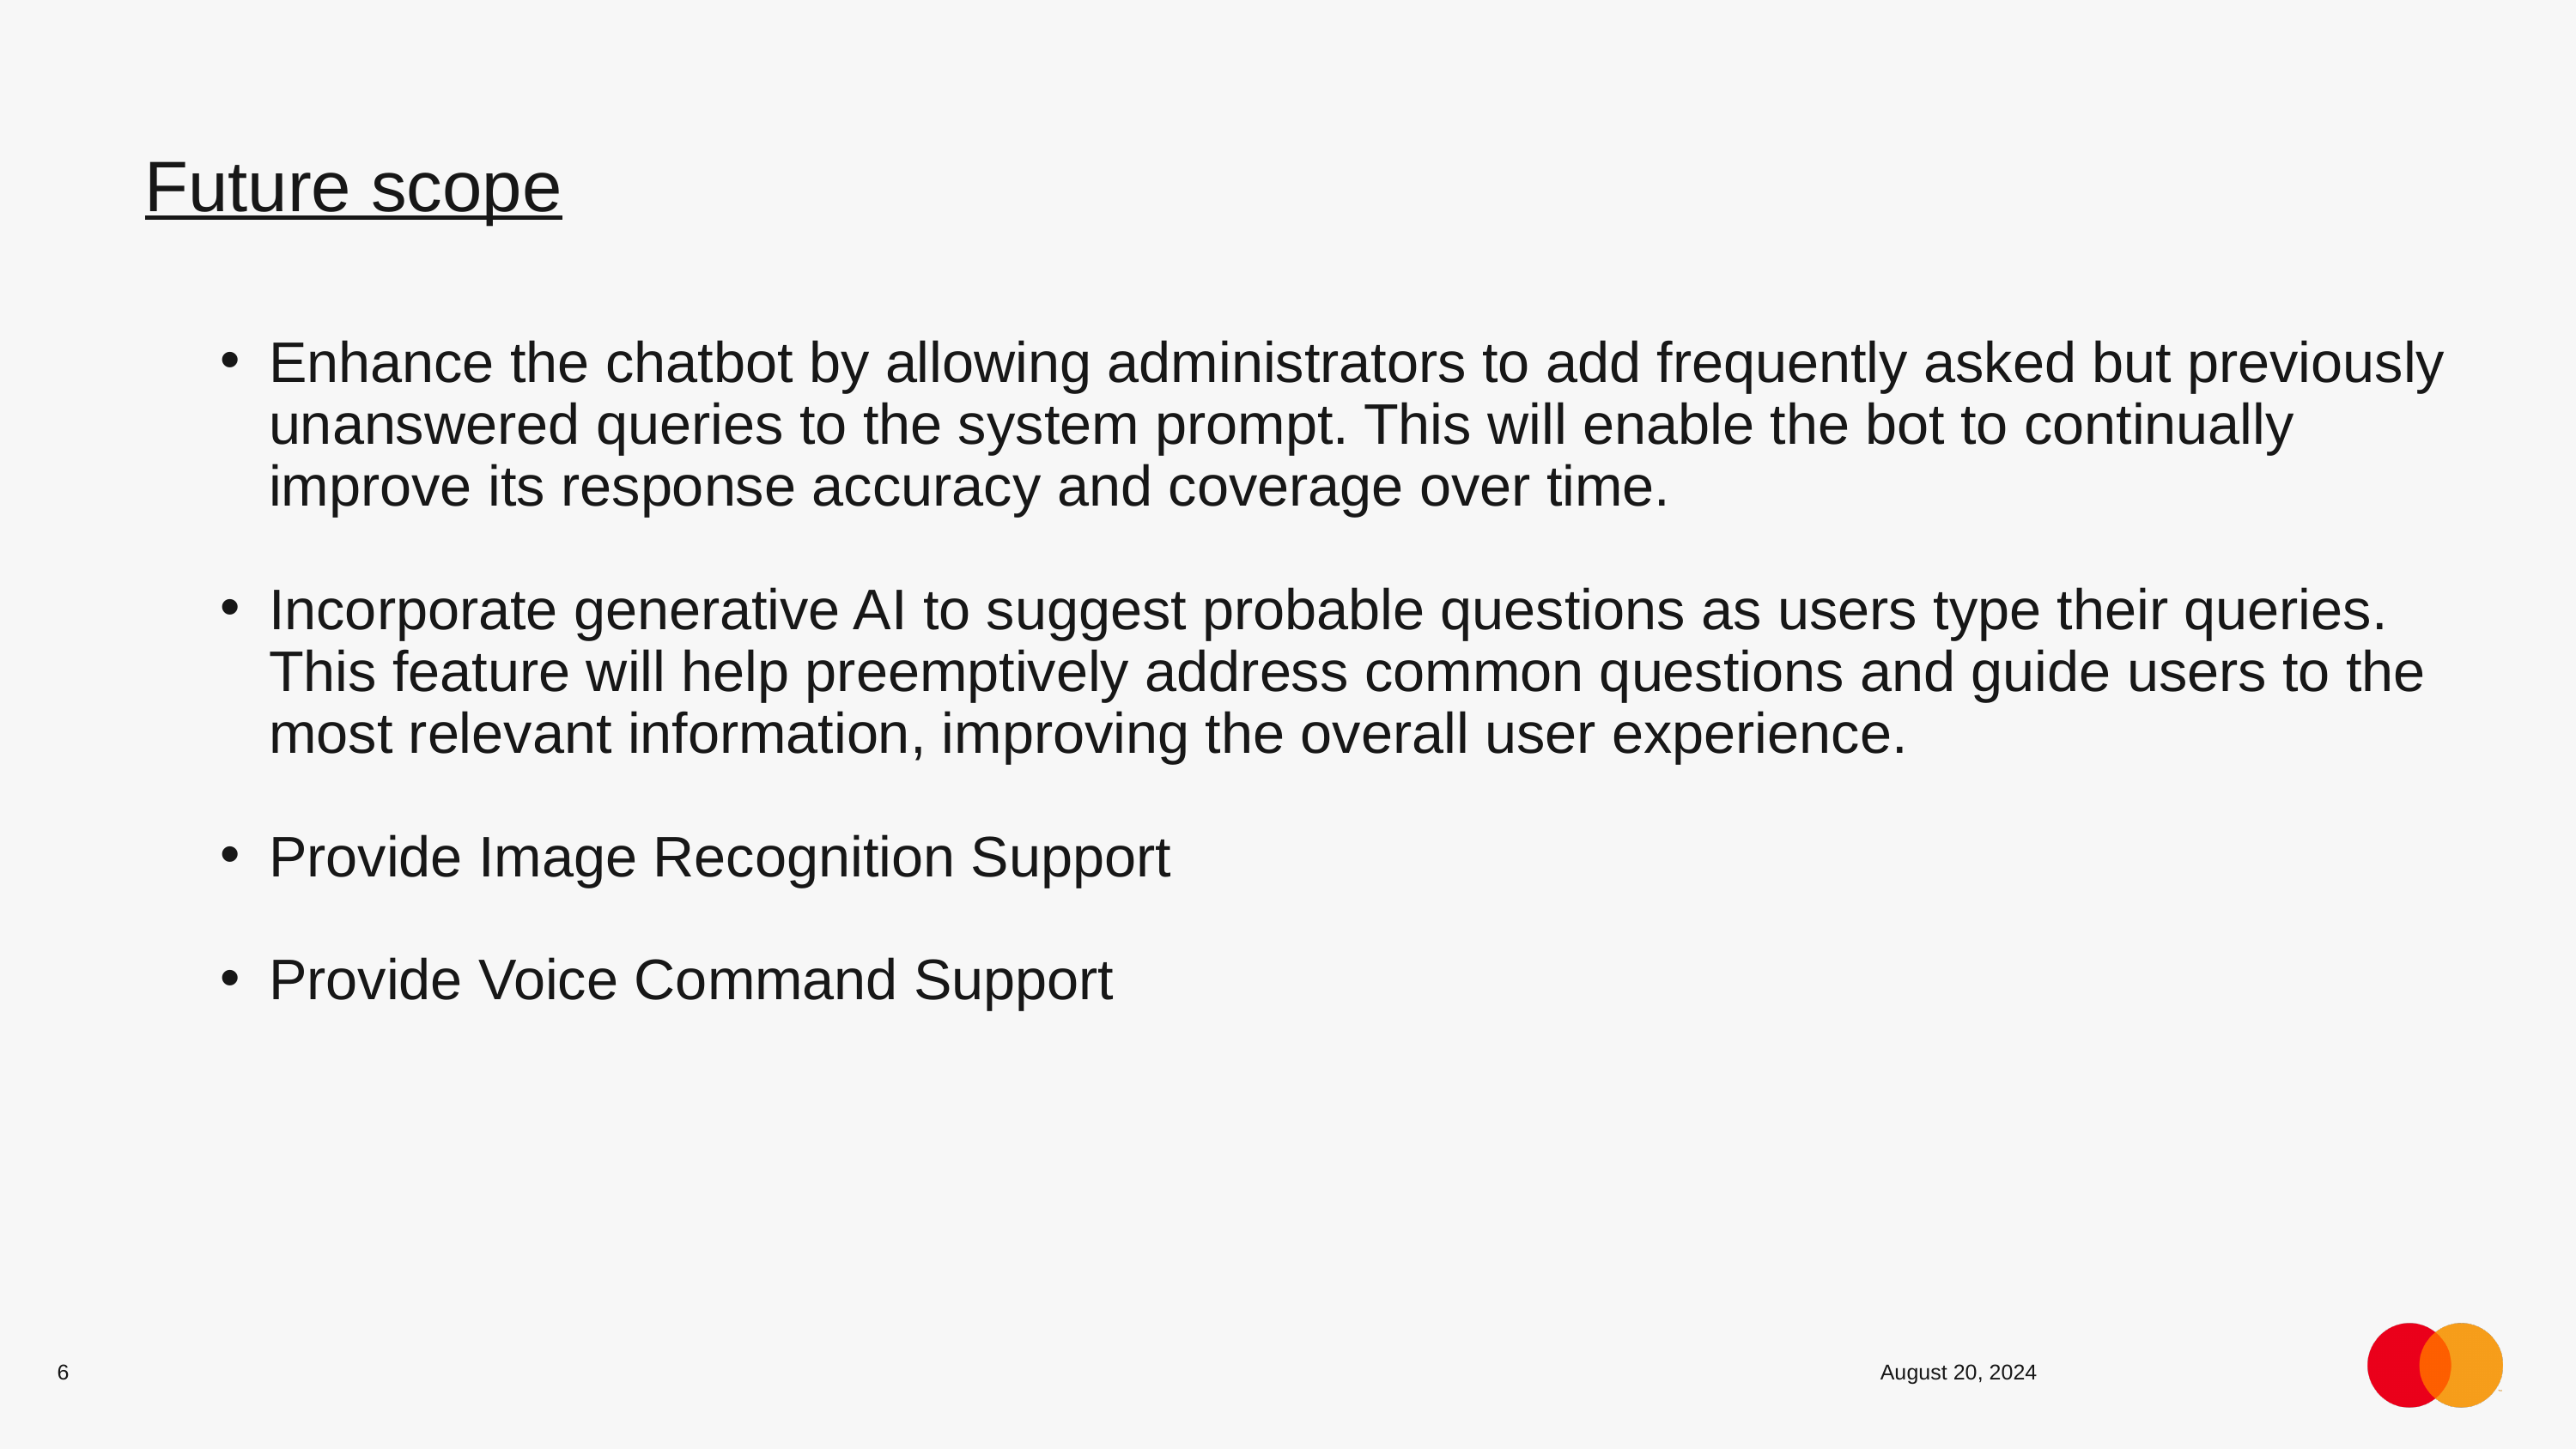

Future scope
Enhance the chatbot by allowing administrators to add frequently asked but previously unanswered queries to the system prompt. This will enable the bot to continually improve its response accuracy and coverage over time.

Incorporate generative AI to suggest probable questions as users type their queries. This feature will help preemptively address common questions and guide users to the most relevant information, improving the overall user experience.

Provide Image Recognition Support

Provide Voice Command Support

6
August 20, 2024